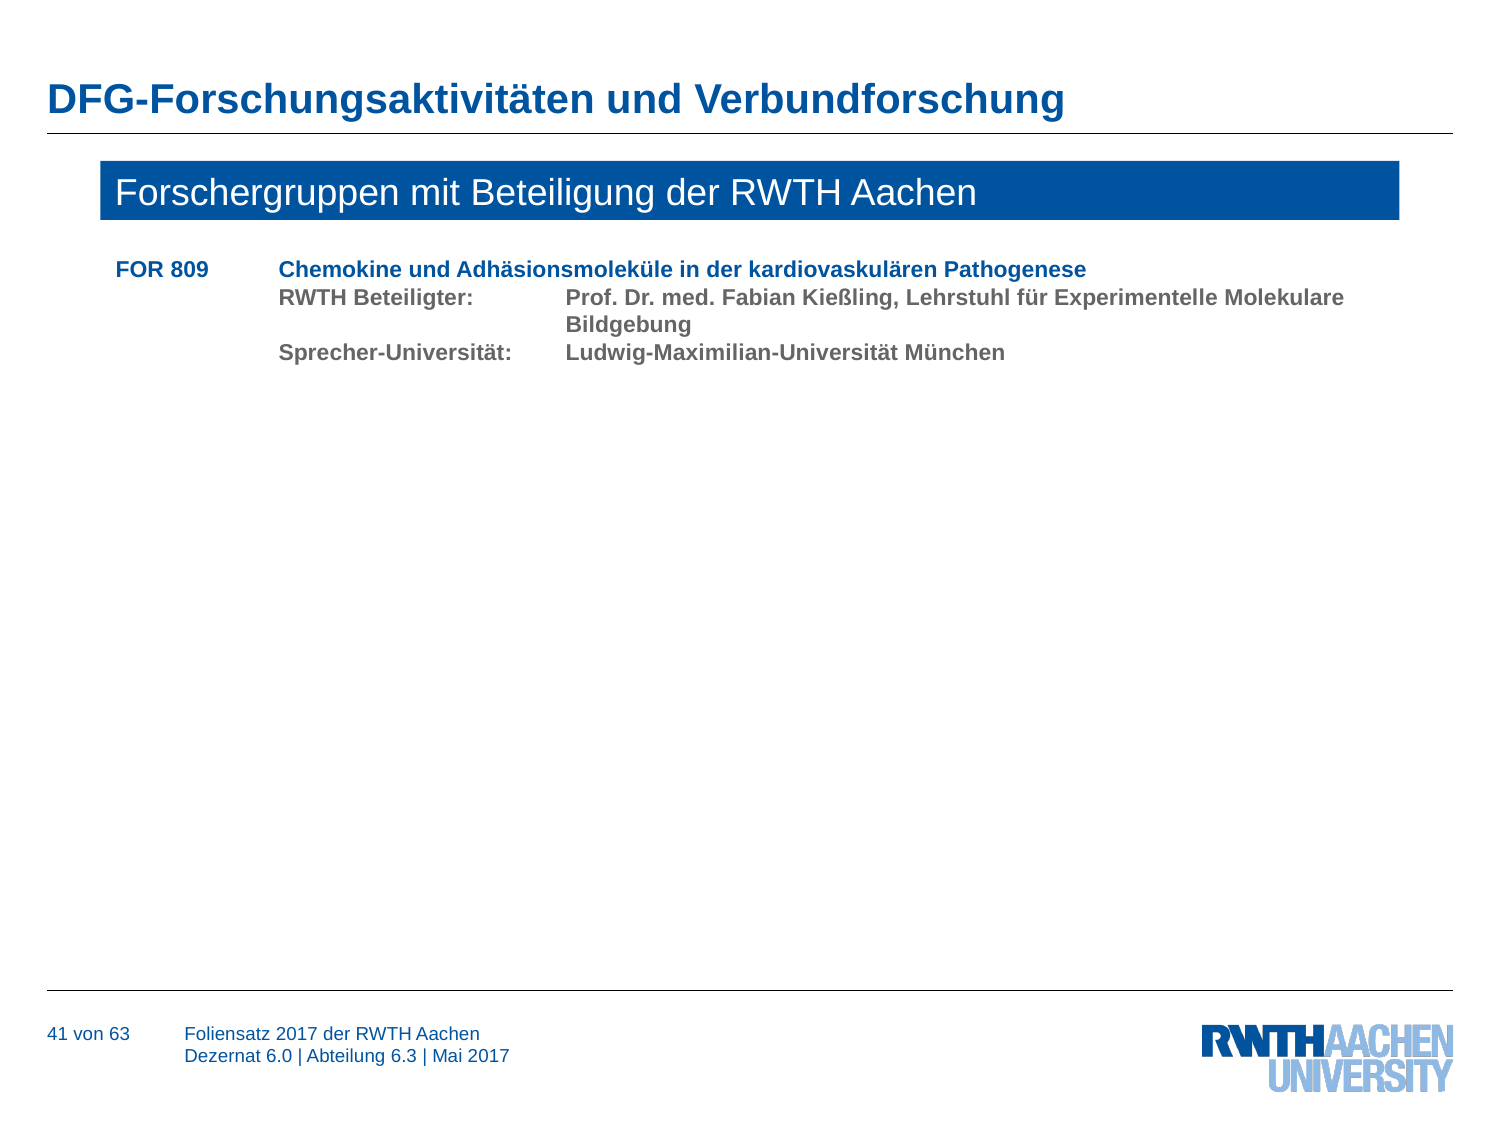

# DFG-Forschungsaktivitäten und Verbundforschung
Forschergruppen mit Beteiligung der RWTH Aachen

FOR 809	  Chemokine und Adhäsionsmoleküle in der kardiovaskulären Pathogenese
	  RWTH Beteiligter:	Prof. Dr. med. Fabian Kießling, Lehrstuhl für Experimentelle Molekulare 			Bildgebung
	  Sprecher-Universität:	Ludwig-Maximilian-Universität München
41 von 63